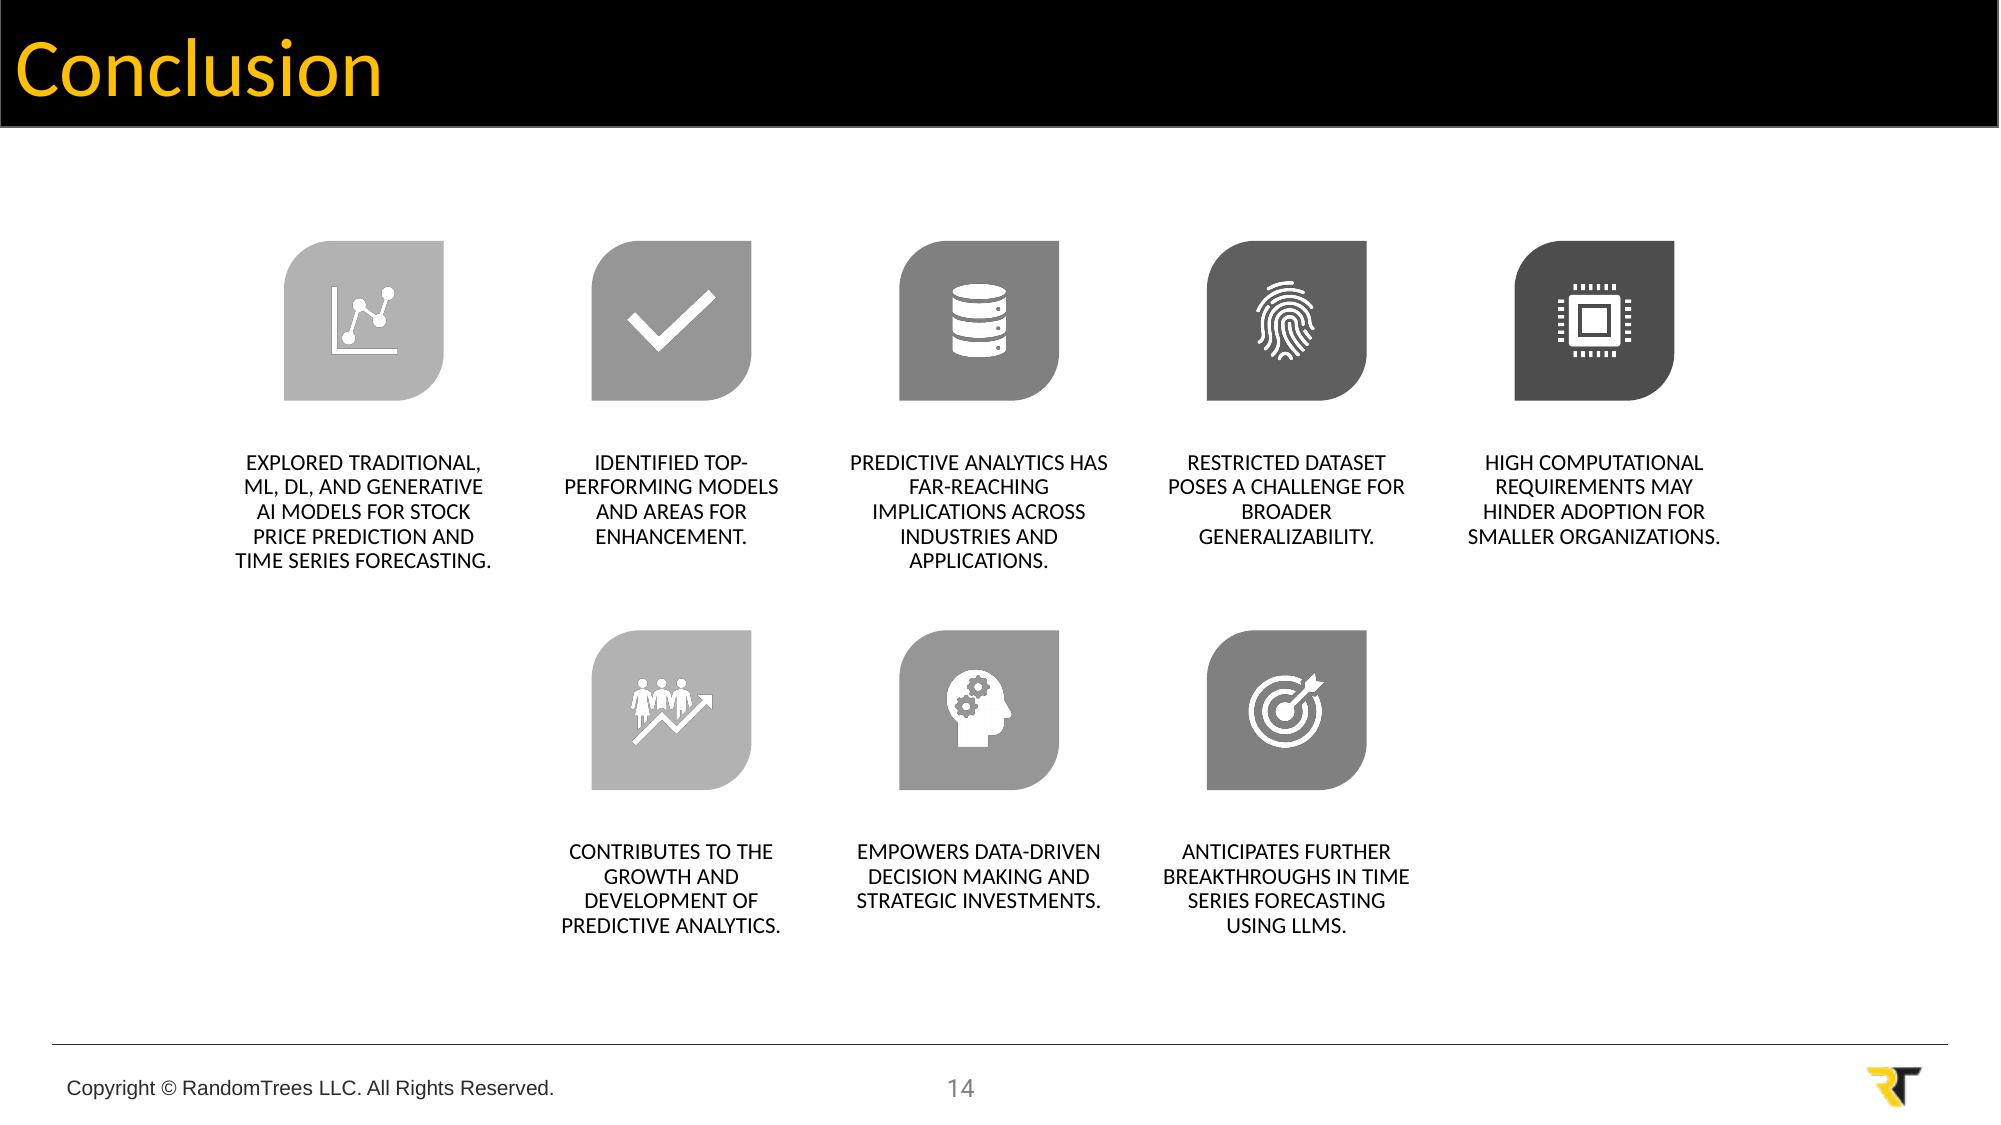

Conclusion
Explored traditional, ML, DL, and Generative AI models for stock price prediction and time series forecasting.
Identified top-performing models and areas for enhancement.
Predictive analytics has far-reaching implications across industries and applications.
Restricted dataset poses a challenge for broader generalizability.
High computational requirements may hinder adoption for smaller organizations.
Contributes to the growth and development of predictive analytics.
Empowers data-driven decision making and strategic investments.
Anticipates further breakthroughs in time series forecasting using LLMs.